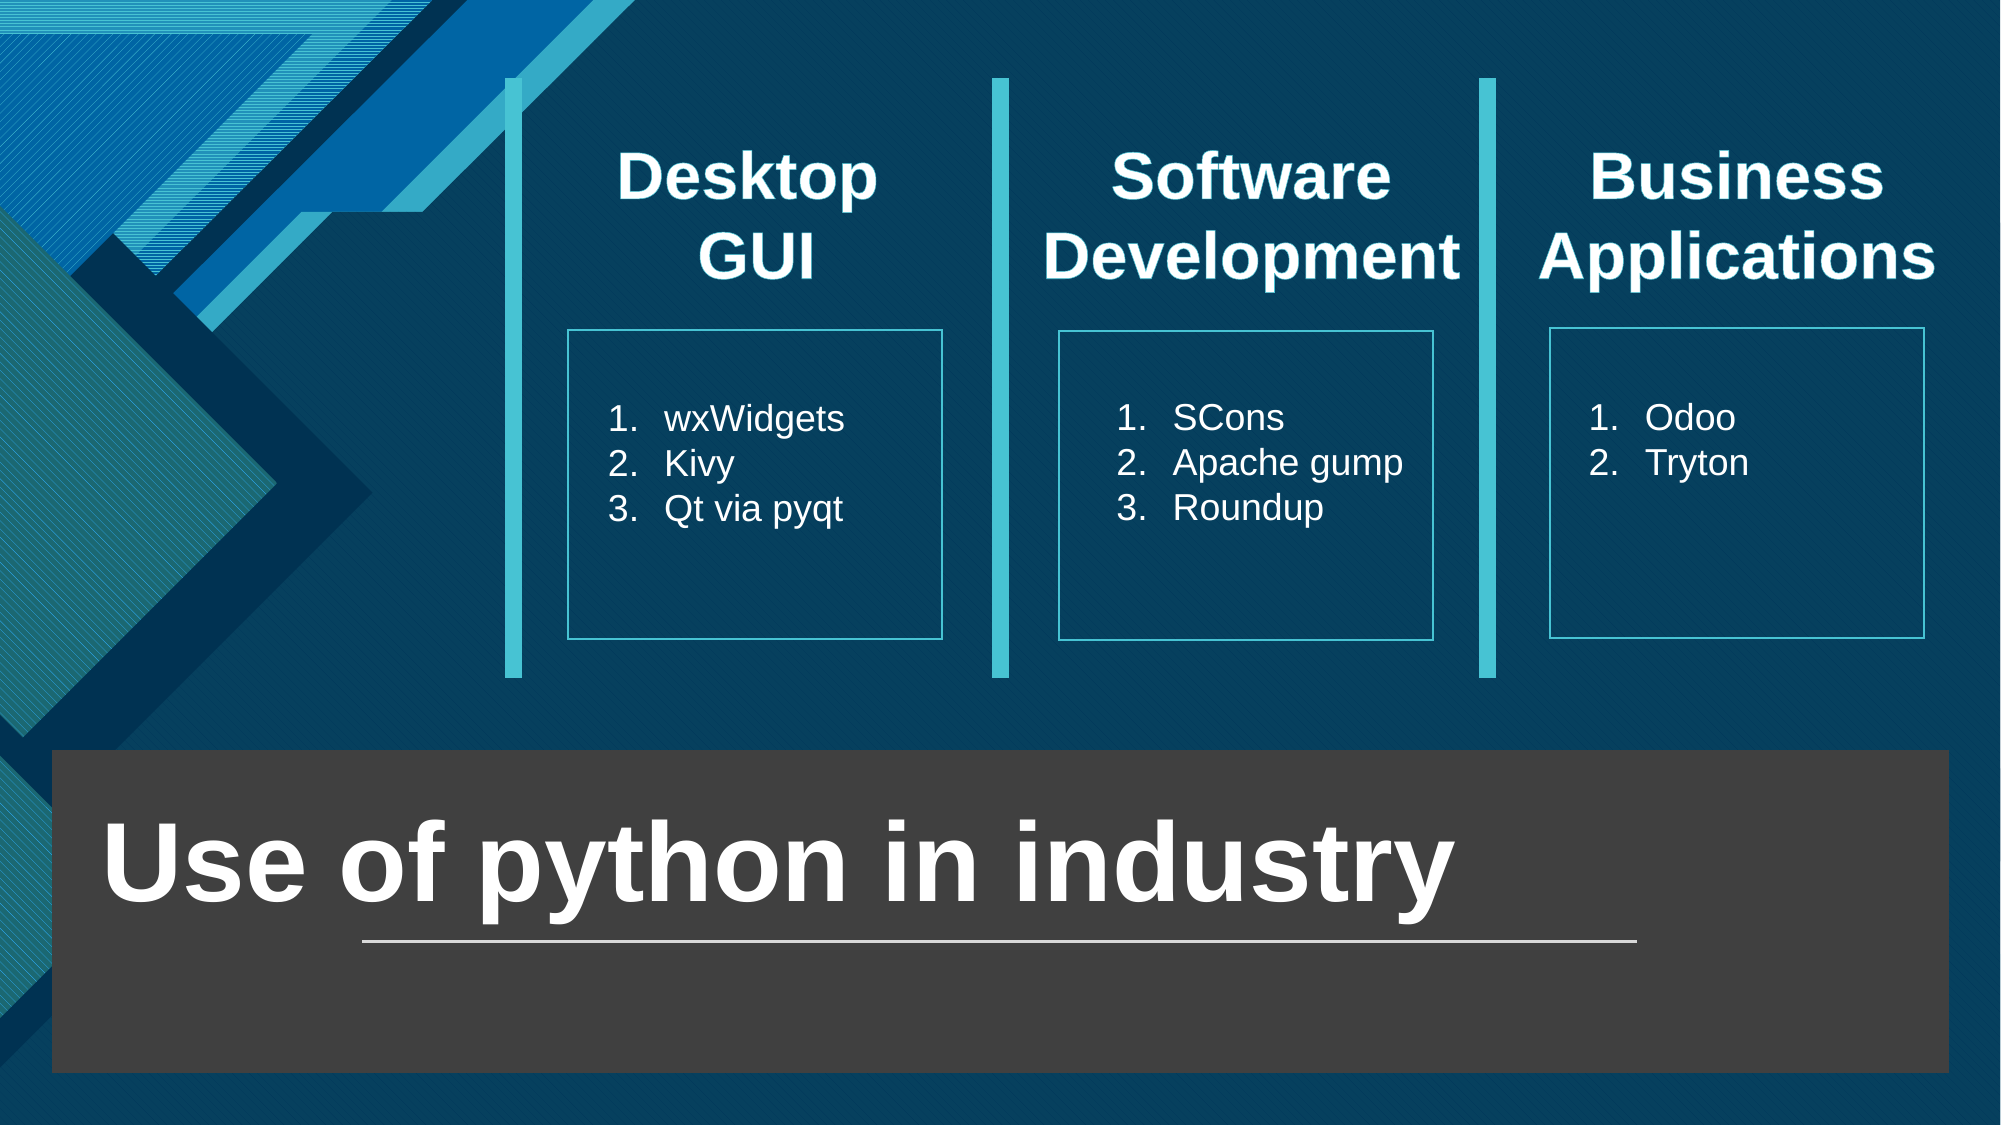

Desktop
GUI
Software
Development
Business Applications

SCons
Apache gump
Roundup

Odoo
Tryton

wxWidgets
Kivy
Qt via pyqt

# Use of python in industry